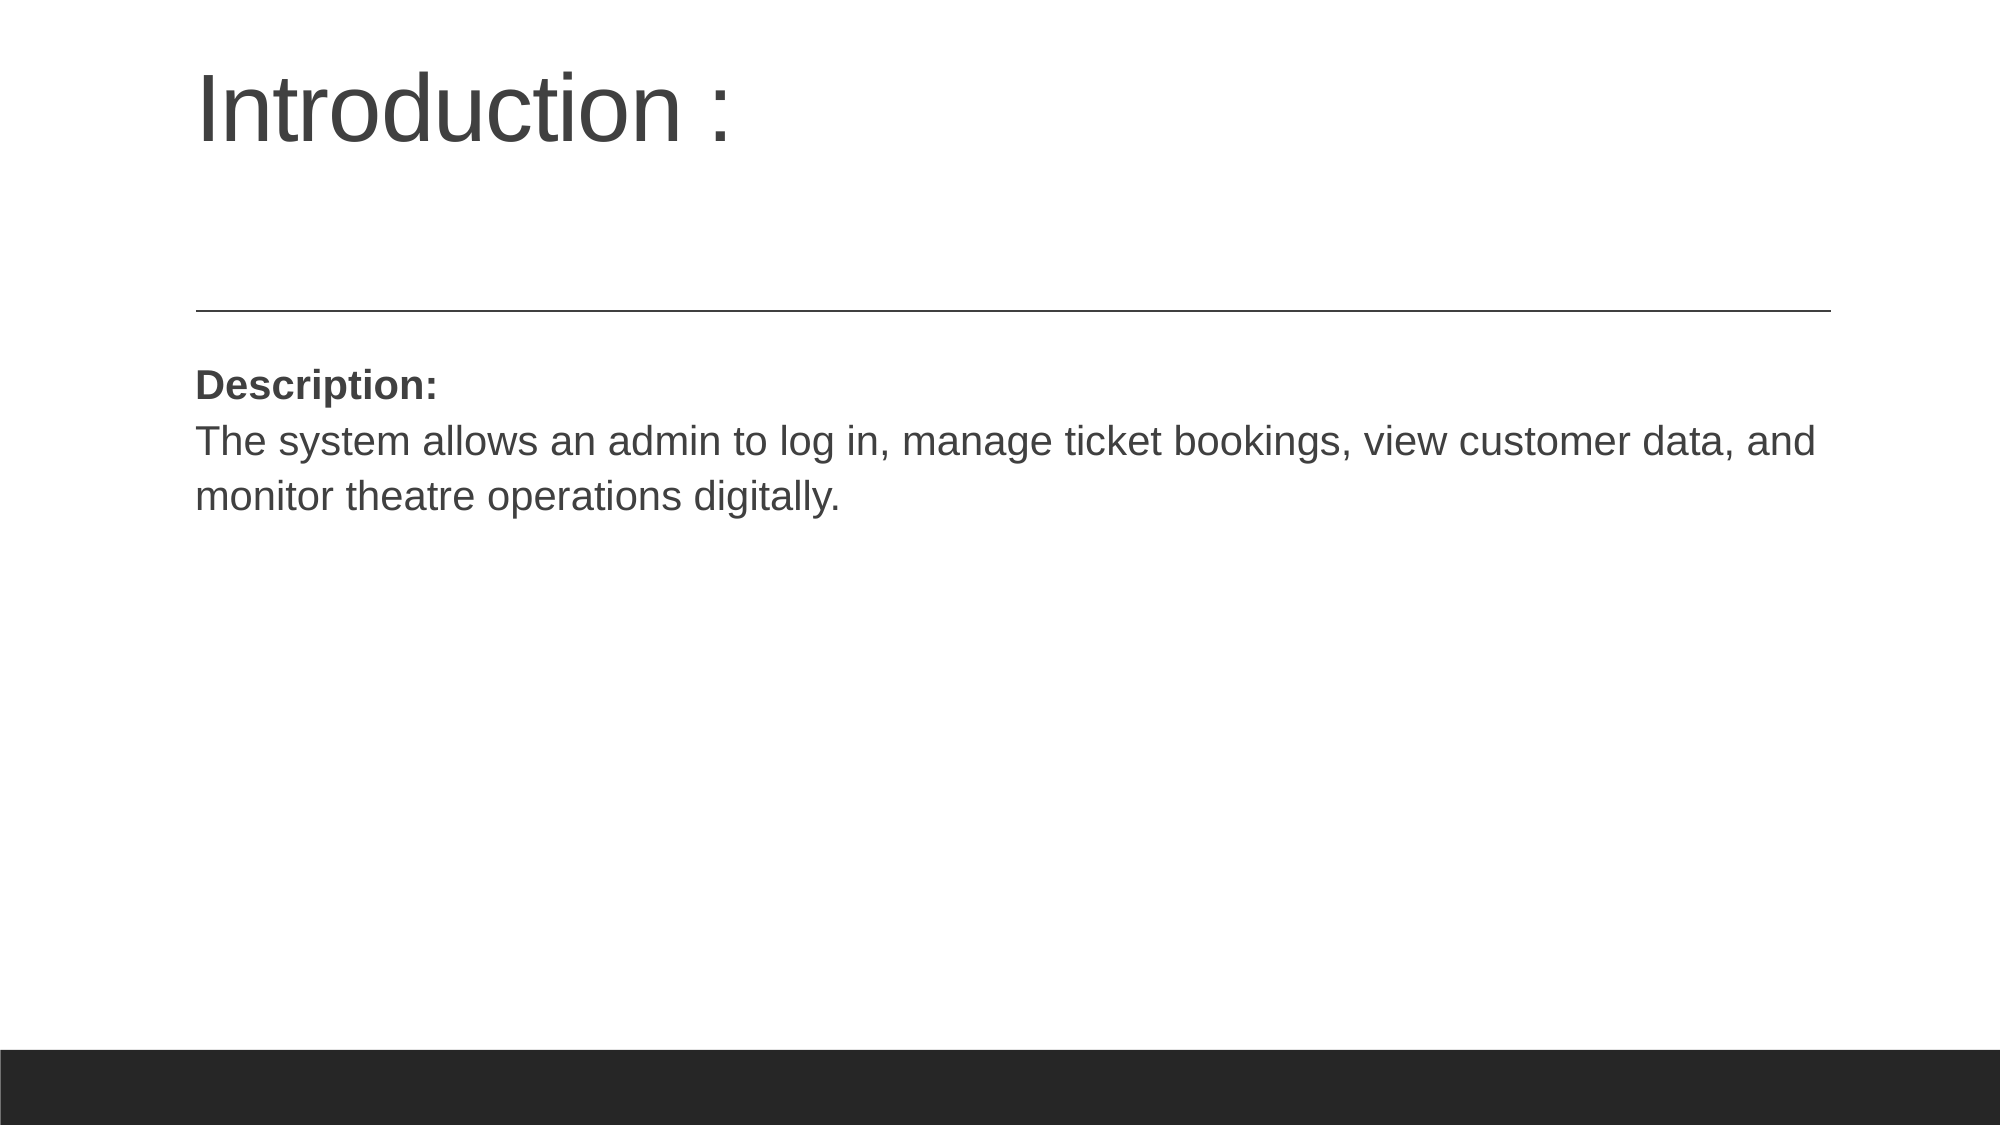

# Introduction :
Description:
The system allows an admin to log in, manage ticket bookings, view customer data, and monitor theatre operations digitally.